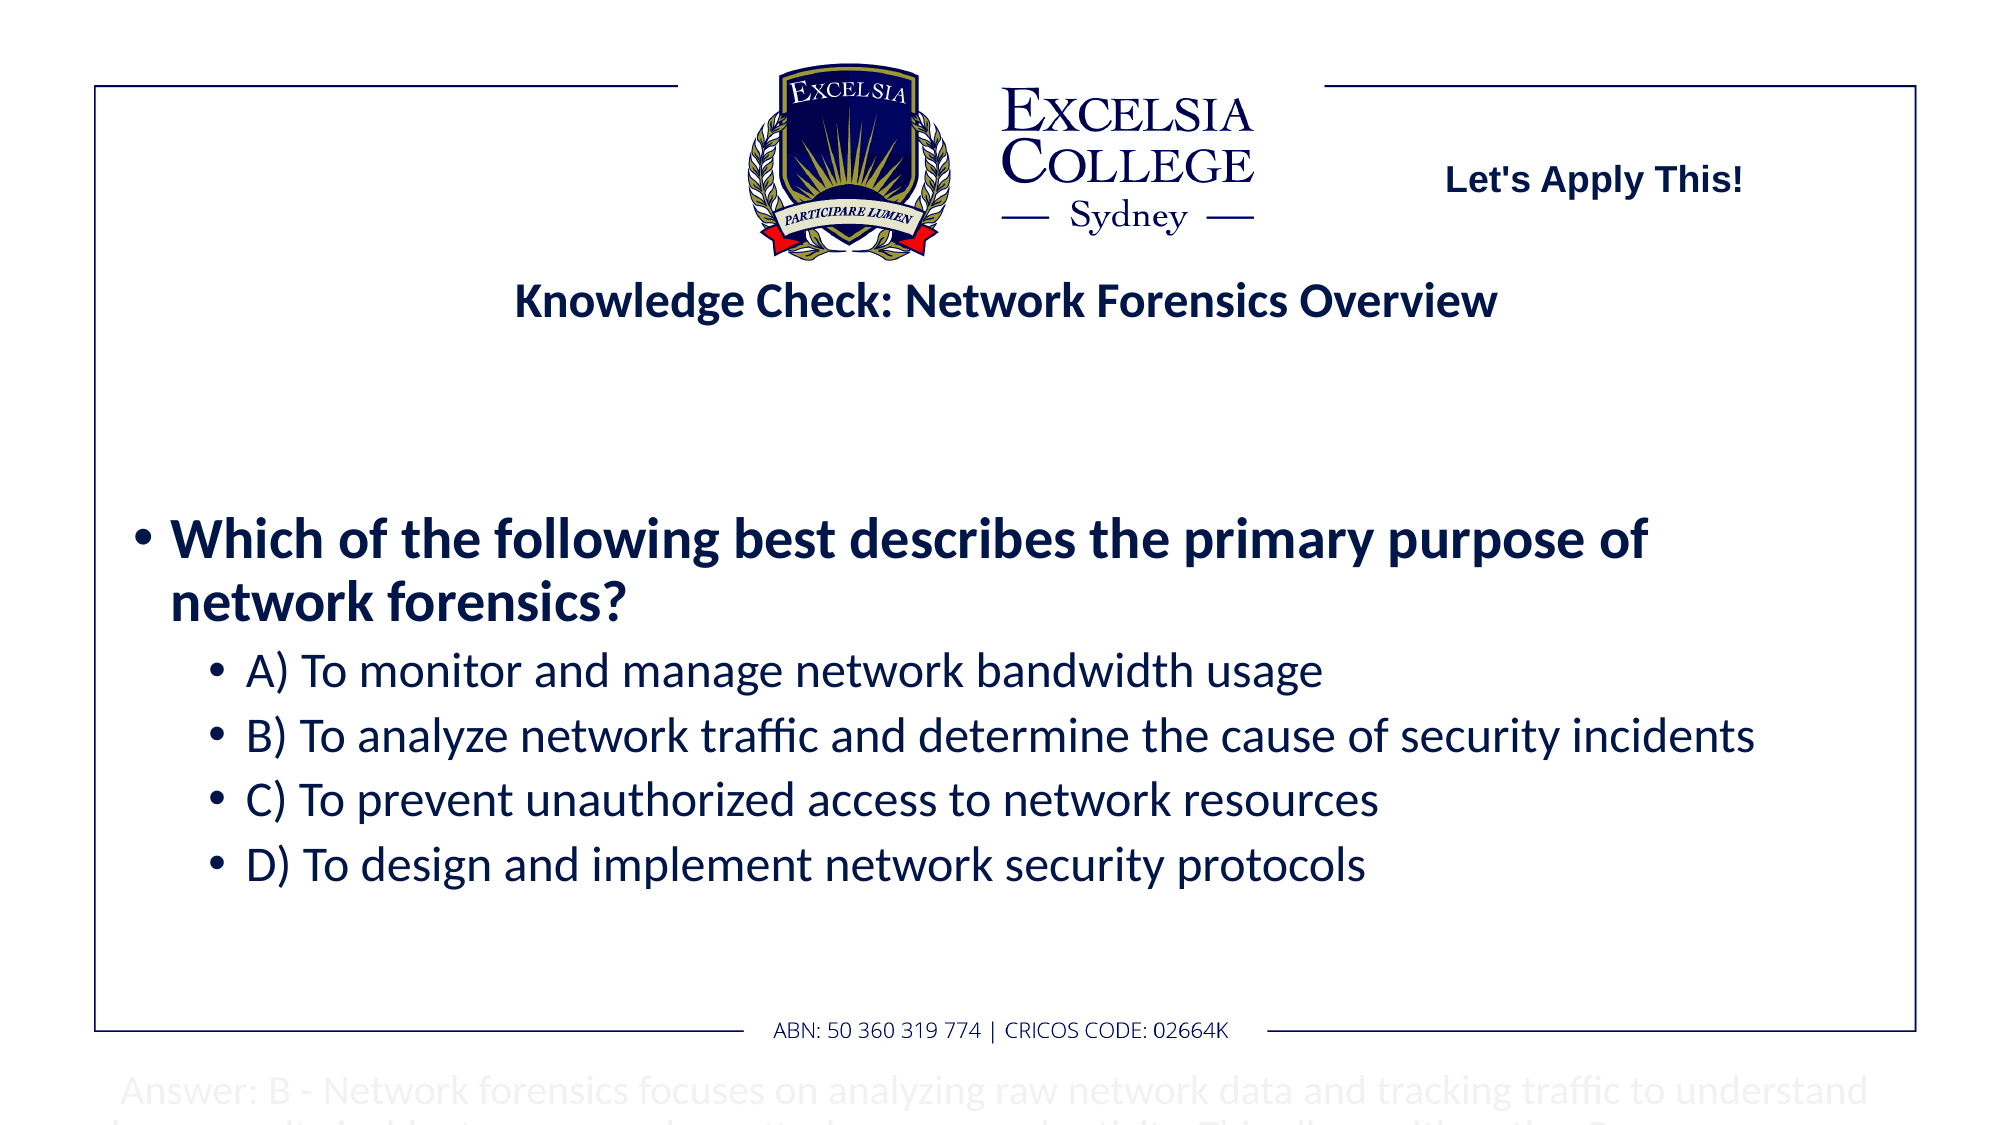

Let's Apply This!
# Knowledge Check: Network Forensics Overview

Which of the following best describes the primary purpose of network forensics?
A) To monitor and manage network bandwidth usage
B) To analyze network traffic and determine the cause of security incidents
C) To prevent unauthorized access to network resources
D) To design and implement network security protocols

 Answer: B - Network forensics focuses on analyzing raw network data and tracking traffic to understand how security incidents occur, such as attacks or unusual activity. This aligns with option B.